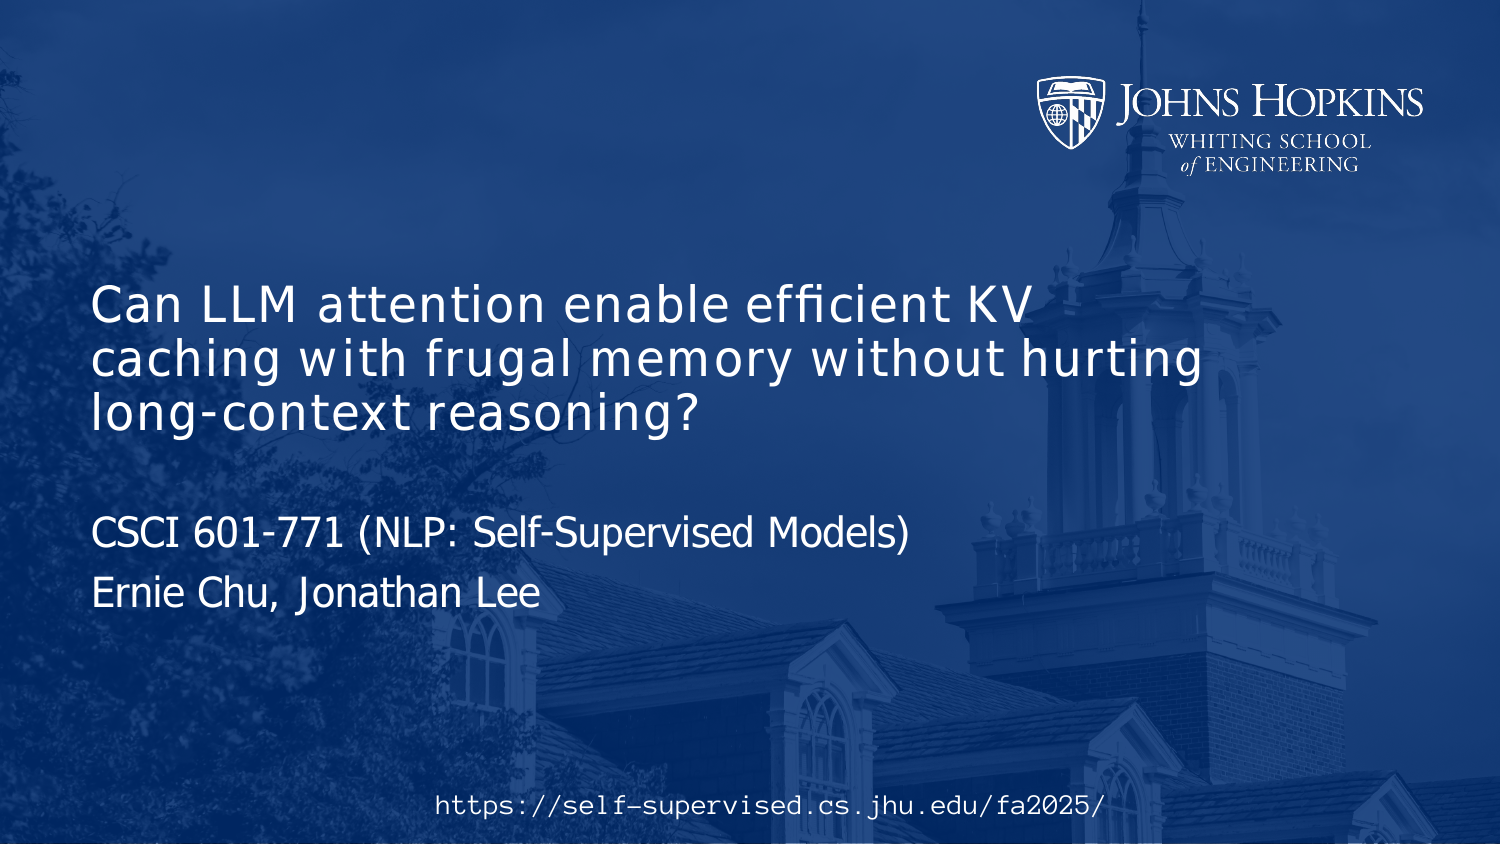

# Can LLM attention enable efficient KV caching with frugal memory without hurting long-context reasoning?
CSCI 601-771 (NLP: Self-Supervised Models)
Ernie Chu, Jonathan Lee

https://self-supervised.cs.jhu.edu/fa2025/